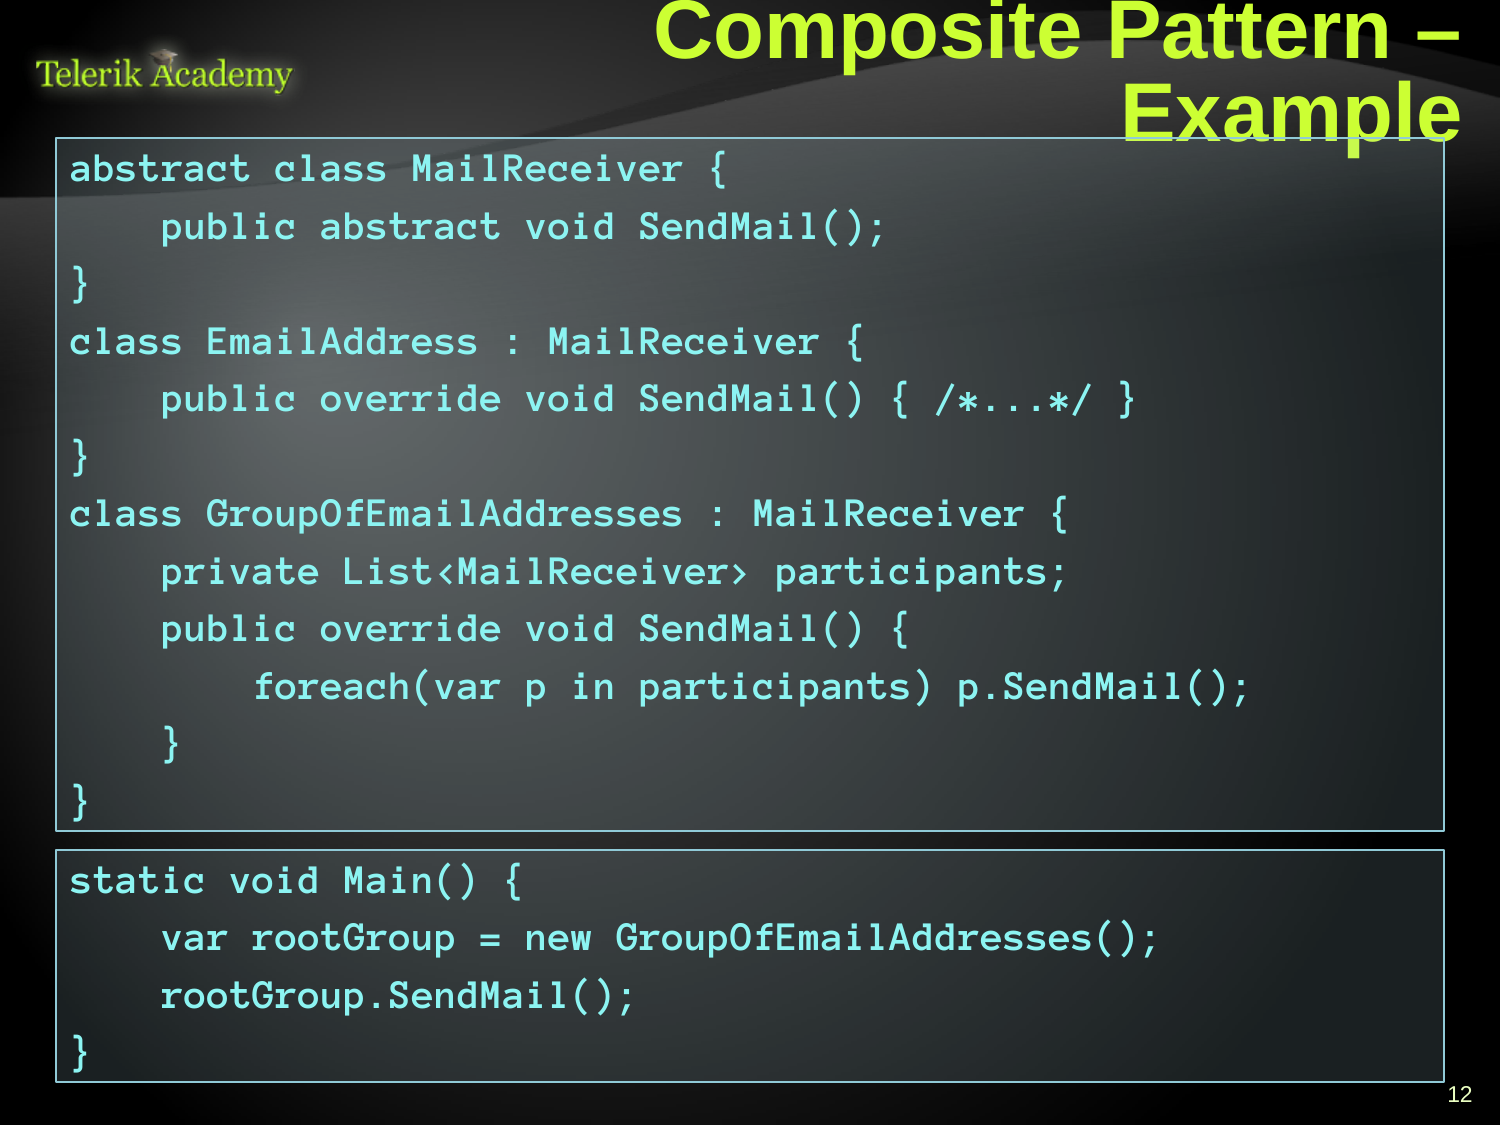

# Composite Pattern – Example
abstract class MailReceiver {
    public abstract void SendMail();
}
class EmailAddress : MailReceiver {
    public override void SendMail() { /*...*/ }
}
class GroupOfEmailAddresses : MailReceiver {
    private List<MailReceiver> participants;
    public override void SendMail() {
        foreach(var p in participants) p.SendMail();
    }
}
static void Main() {
    var rootGroup = new GroupOfEmailAddresses();
    rootGroup.SendMail();
}
12